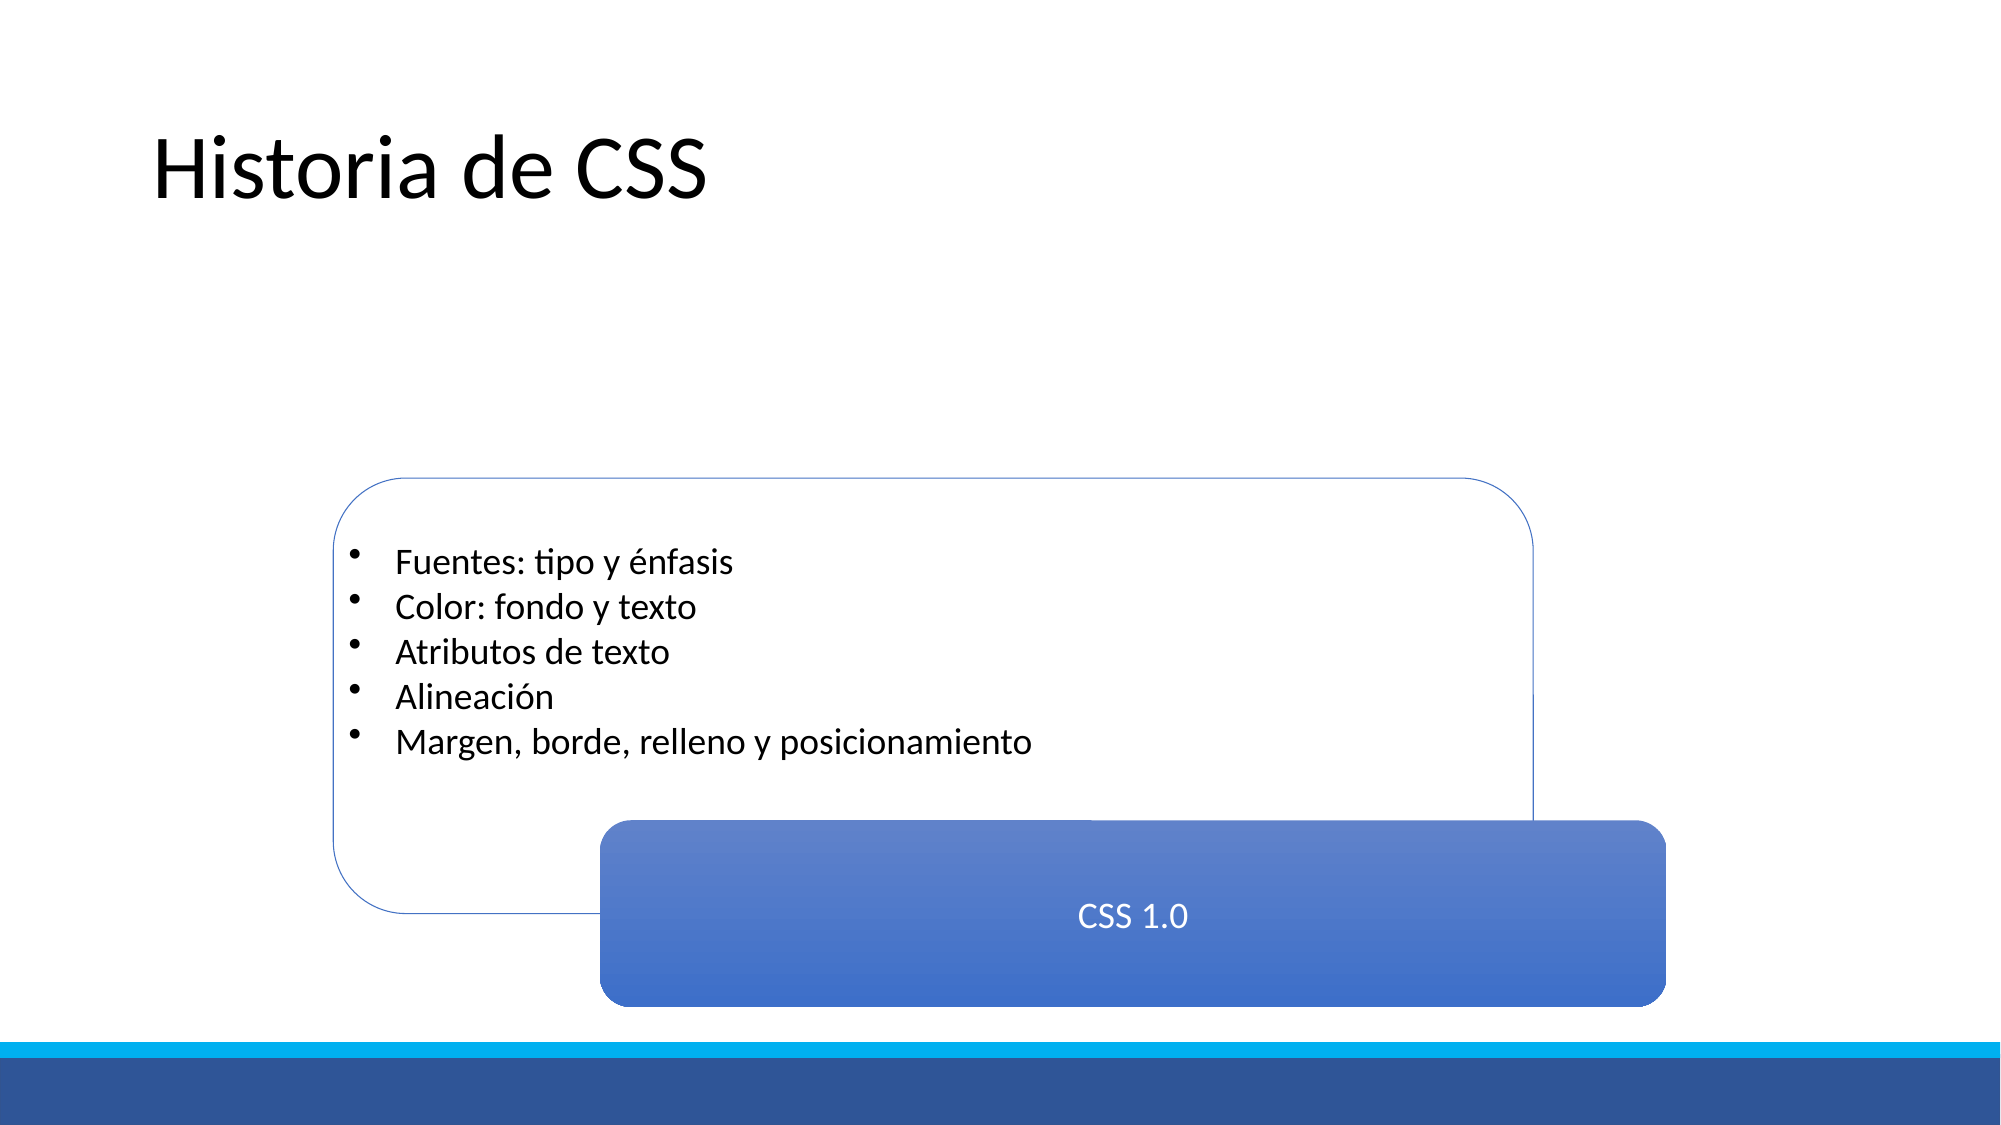

# Historia de CSS
CSS 1.0
Fuentes: tipo y énfasis
Atributos de texto
Color: fondo y texto
Alineación
Margen, borde, relleno y posicionamiento
Posicionamiento